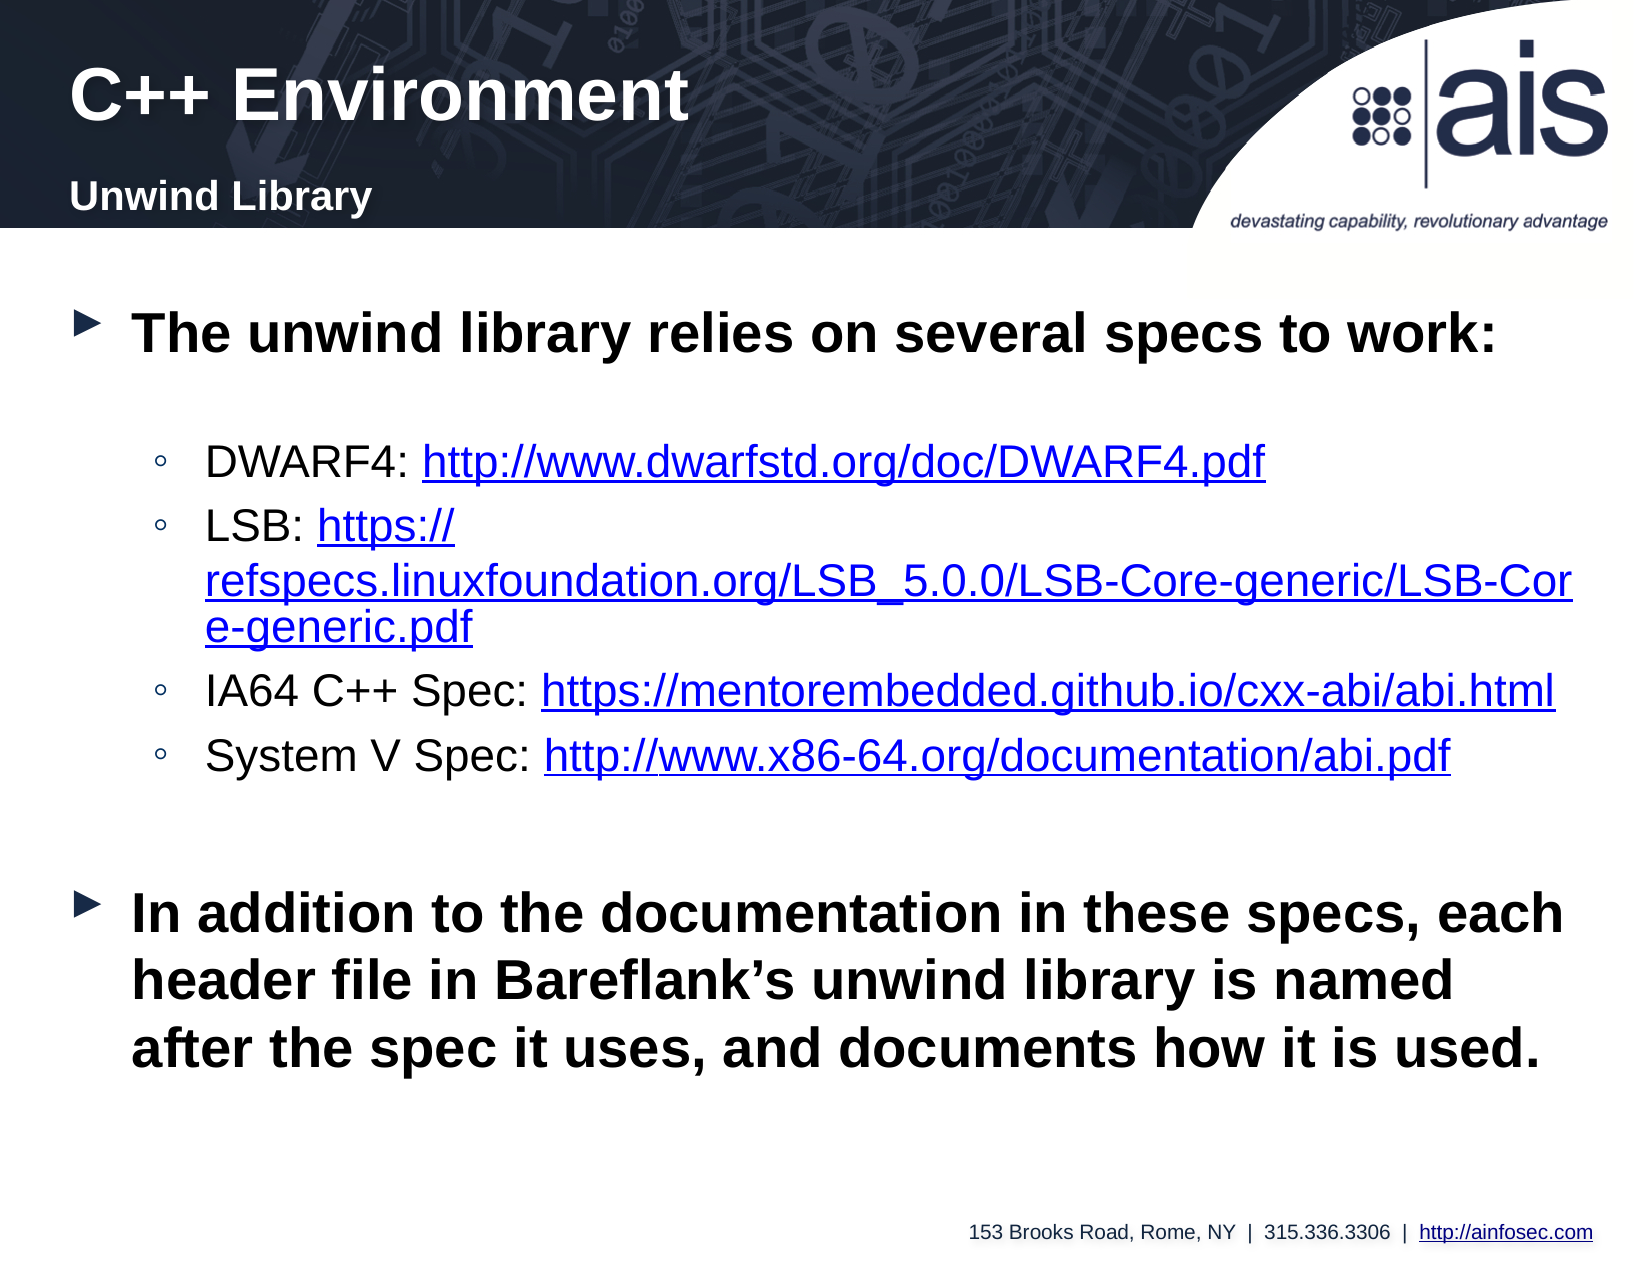

C++ Environment
Unwind Library
The unwind library relies on several specs to work:

DWARF4: http://www.dwarfstd.org/doc/DWARF4.pdf
LSB: https://refspecs.linuxfoundation.org/LSB_5.0.0/LSB-Core-generic/LSB-Core-generic.pdf
IA64 C++ Spec: https://mentorembedded.github.io/cxx-abi/abi.html
System V Spec: http://www.x86-64.org/documentation/abi.pdf

In addition to the documentation in these specs, each header file in Bareflank’s unwind library is named after the spec it uses, and documents how it is used.